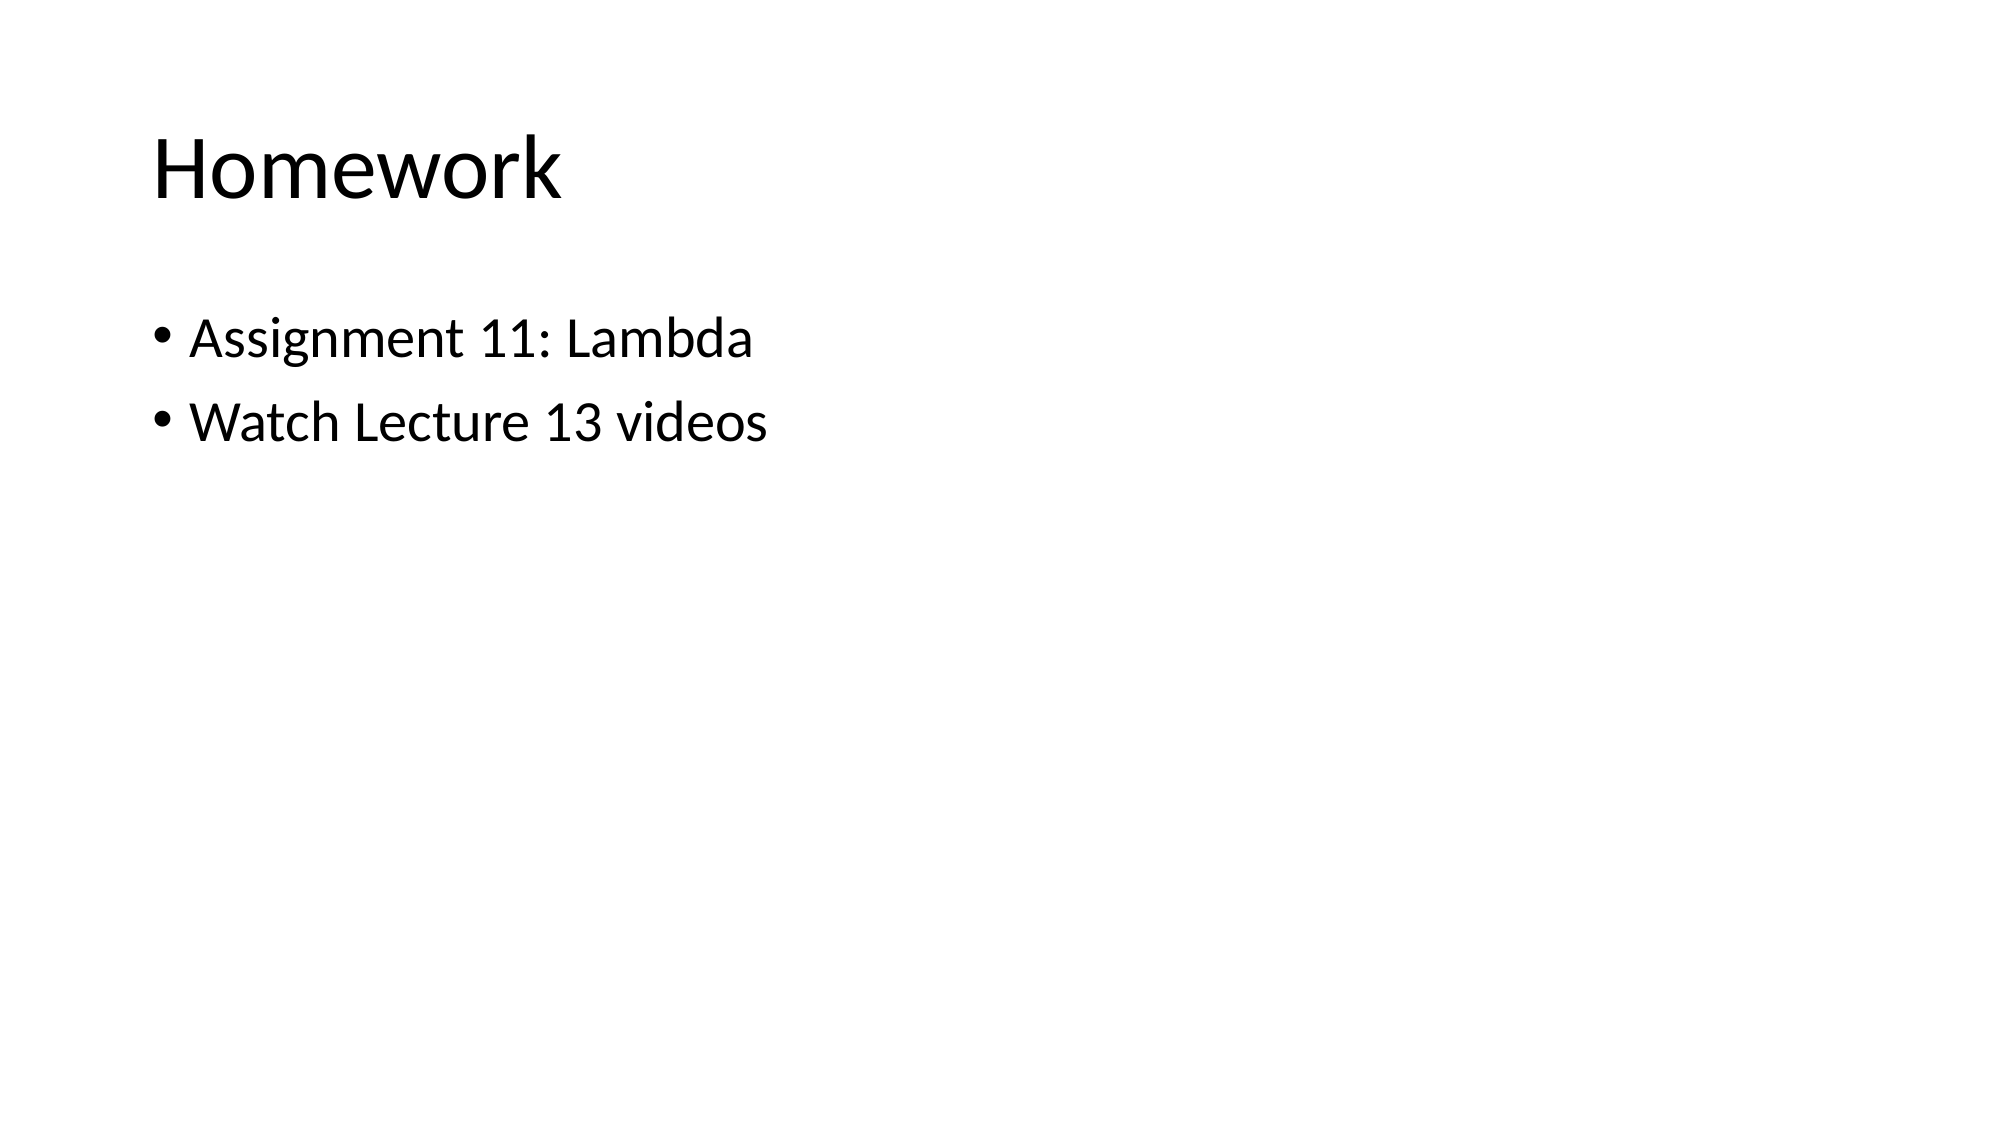

# Homework
Assignment 11: Lambda
Watch Lecture 13 videos